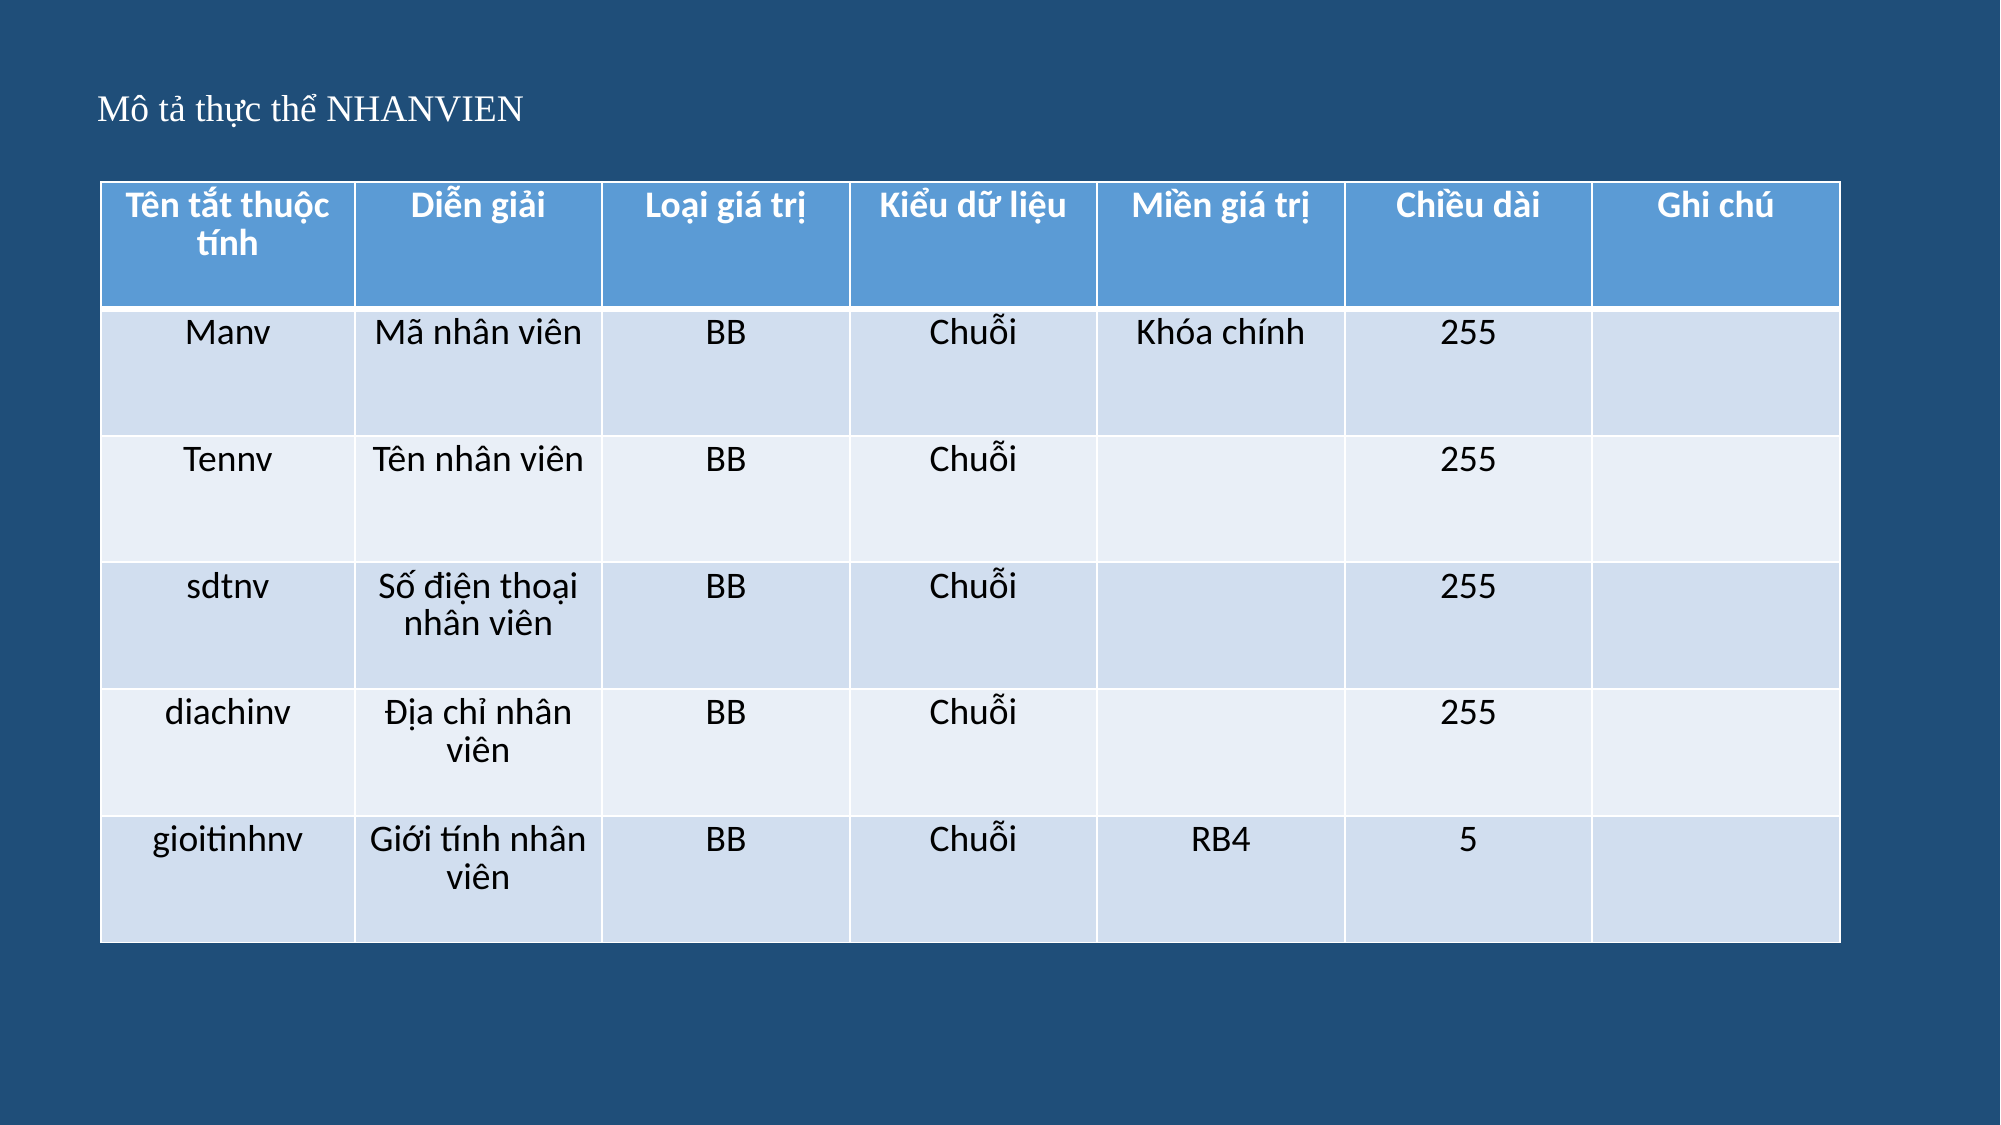

Mô tả thực thể NHANVIEN
| Tên tắt thuộc tính | Diễn giải | Loại giá trị | Kiểu dữ liệu | Miền giá trị | Chiều dài | Ghi chú |
| --- | --- | --- | --- | --- | --- | --- |
| Manv | Mã nhân viên | BB | Chuỗi | Khóa chính | 255 |  |
| Tennv | Tên nhân viên | BB | Chuỗi |  | 255 |  |
| sdtnv | Số điện thoại nhân viên | BB | Chuỗi |  | 255 |  |
| diachinv | Địa chỉ nhân viên | BB | Chuỗi |  | 255 |  |
| gioitinhnv | Giới tính nhân viên | BB | Chuỗi | RB4 | 5 |  |